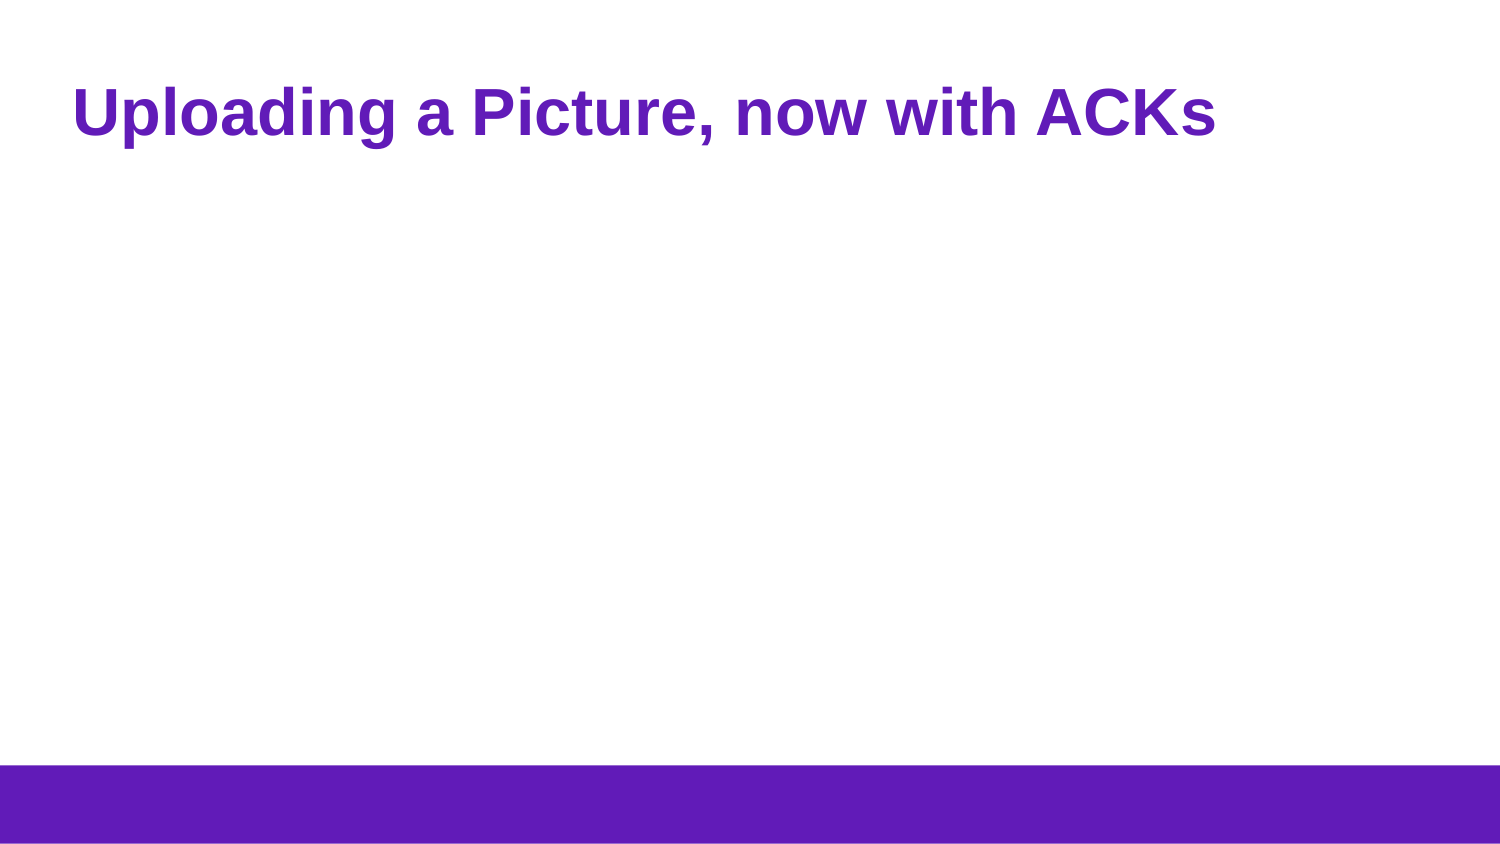

# Uploading a Picture, now with ACKs